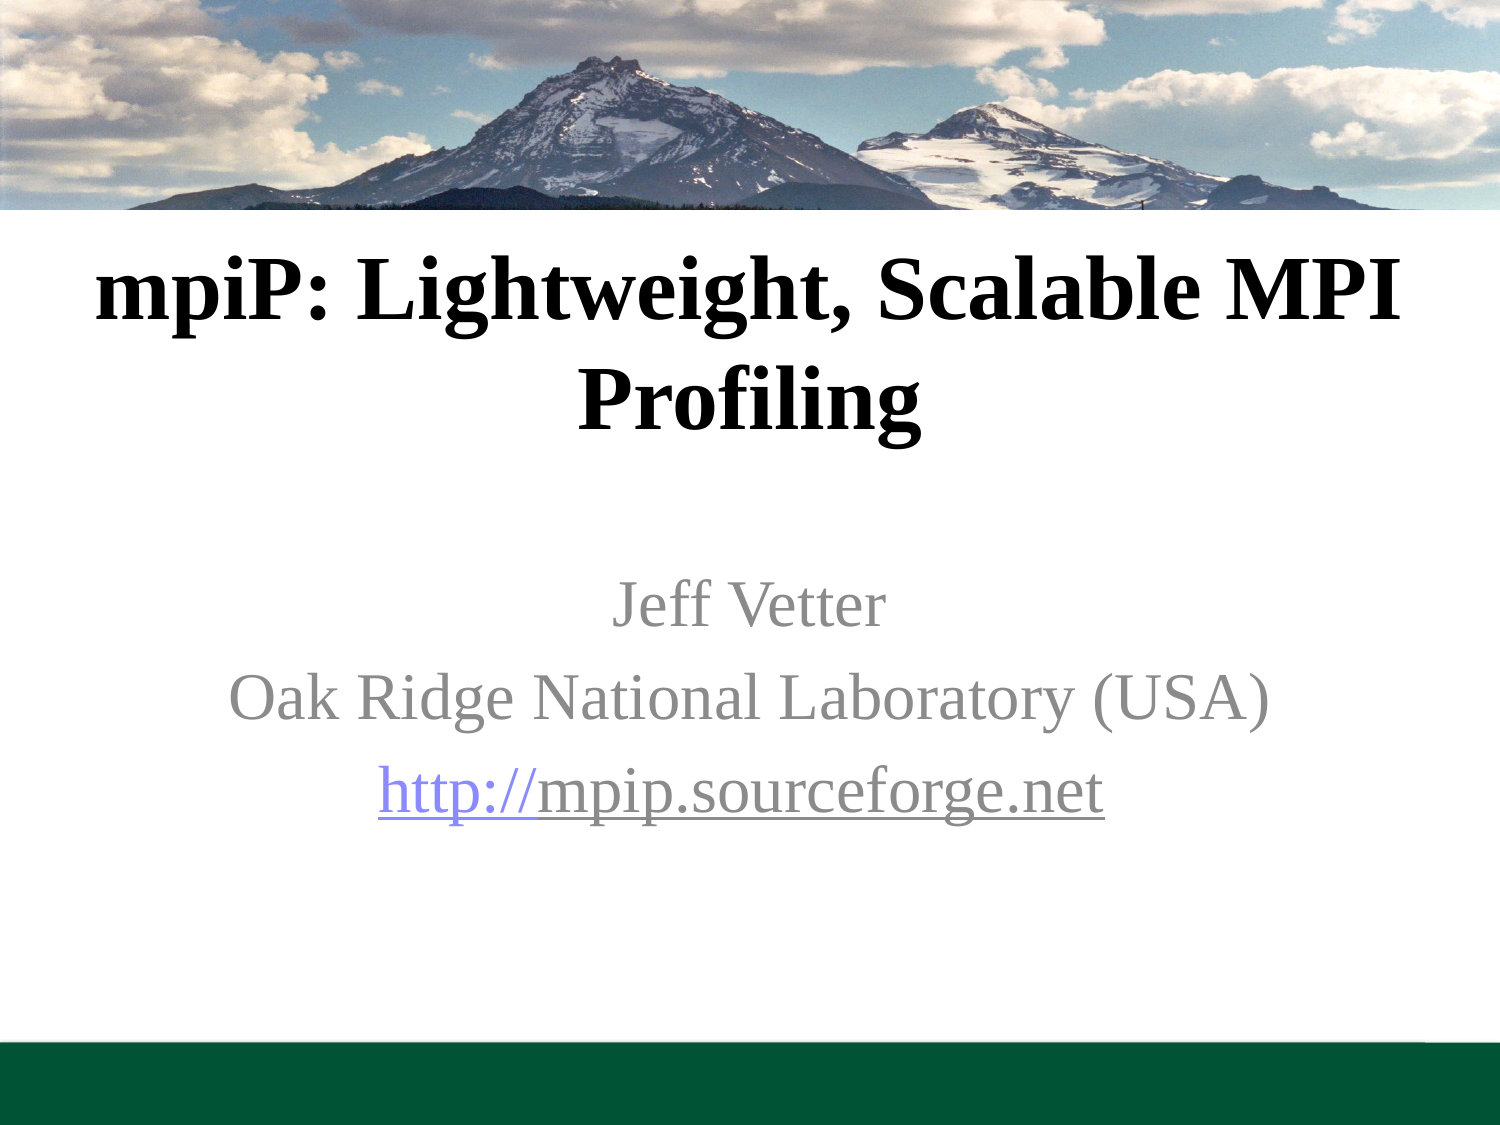

# mpiP: Lightweight, Scalable MPI Profiling
Jeff Vetter
Oak Ridge National Laboratory (USA)
http://mpip.sourceforge.net